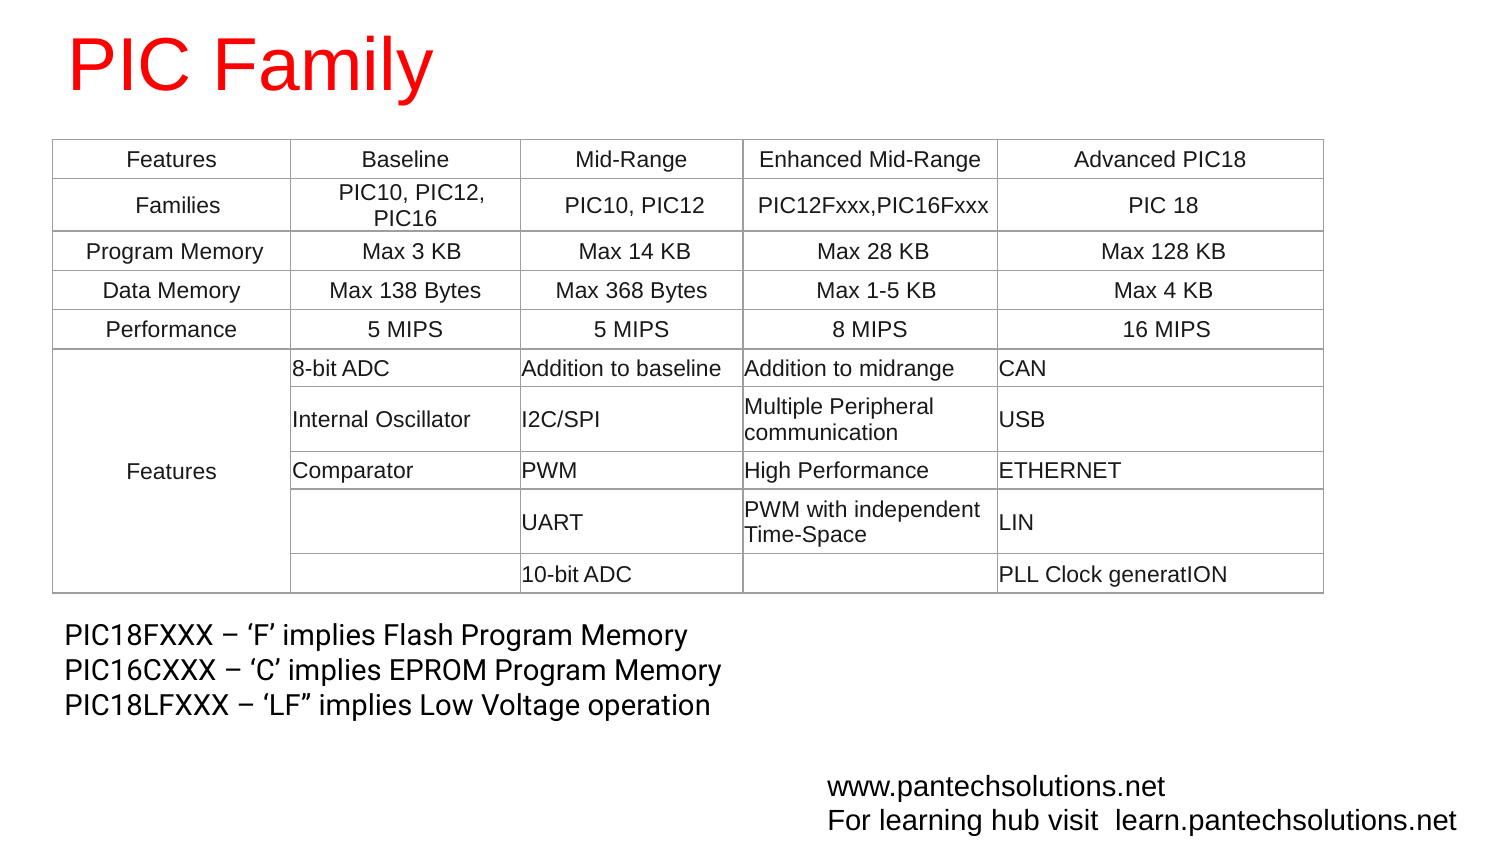

# PIC Family
| Features | Baseline | Mid-Range | Enhanced Mid-Range | Advanced PIC18 |
| --- | --- | --- | --- | --- |
| Families | PIC10, PIC12, PIC16 | PIC10, PIC12 | PIC12Fxxx,PIC16Fxxx | PIC 18 |
| Program Memory | Max 3 KB | Max 14 KB | Max 28 KB | Max 128 KB |
| Data Memory | Max 138 Bytes | Max 368 Bytes | Max 1-5 KB | Max 4 KB |
| Performance | 5 MIPS | 5 MIPS | 8 MIPS | 16 MIPS |
| Features | 8-bit ADC | Addition to baseline | Addition to midrange | CAN |
|  | Internal Oscillator | I2C/SPI | Multiple Peripheral communication | USB |
|  | Comparator | PWM | High Performance | ETHERNET |
|  |  | UART | PWM with independent Time-Space | LIN |
|  |  | 10-bit ADC |  | PLL Clock generatION |
               PIC18FXXX – ‘F’ implies Flash Program Memory
               PIC16CXXX – ‘C’ implies EPROM Program Memory
               PIC18LFXXX – ‘LF” implies Low Voltage operation
www.pantechsolutions.net
For learning hub visit  learn.pantechsolutions.net